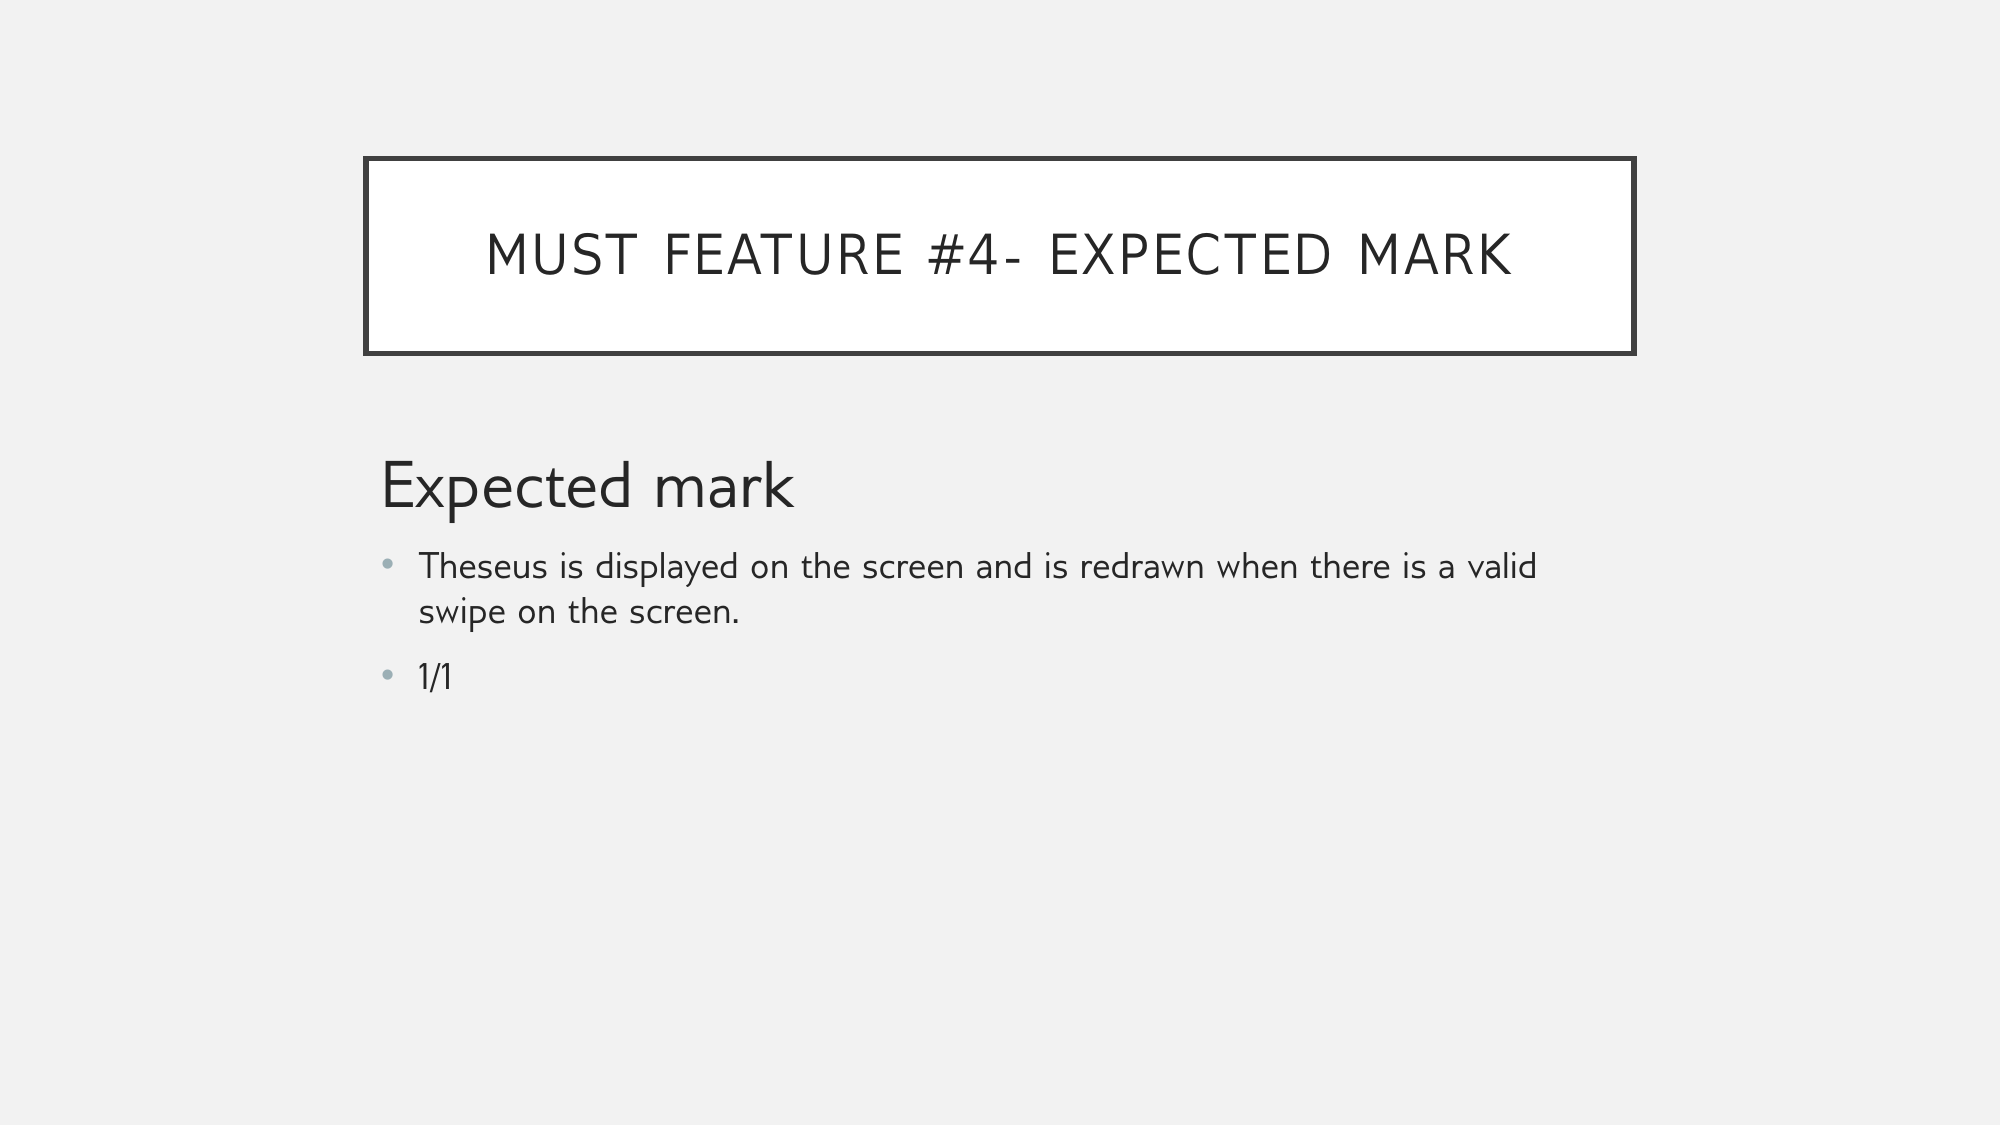

# Must Feature #4- expected mark
Expected mark
Theseus is displayed on the screen and is redrawn when there is a valid swipe on the screen.
1/1